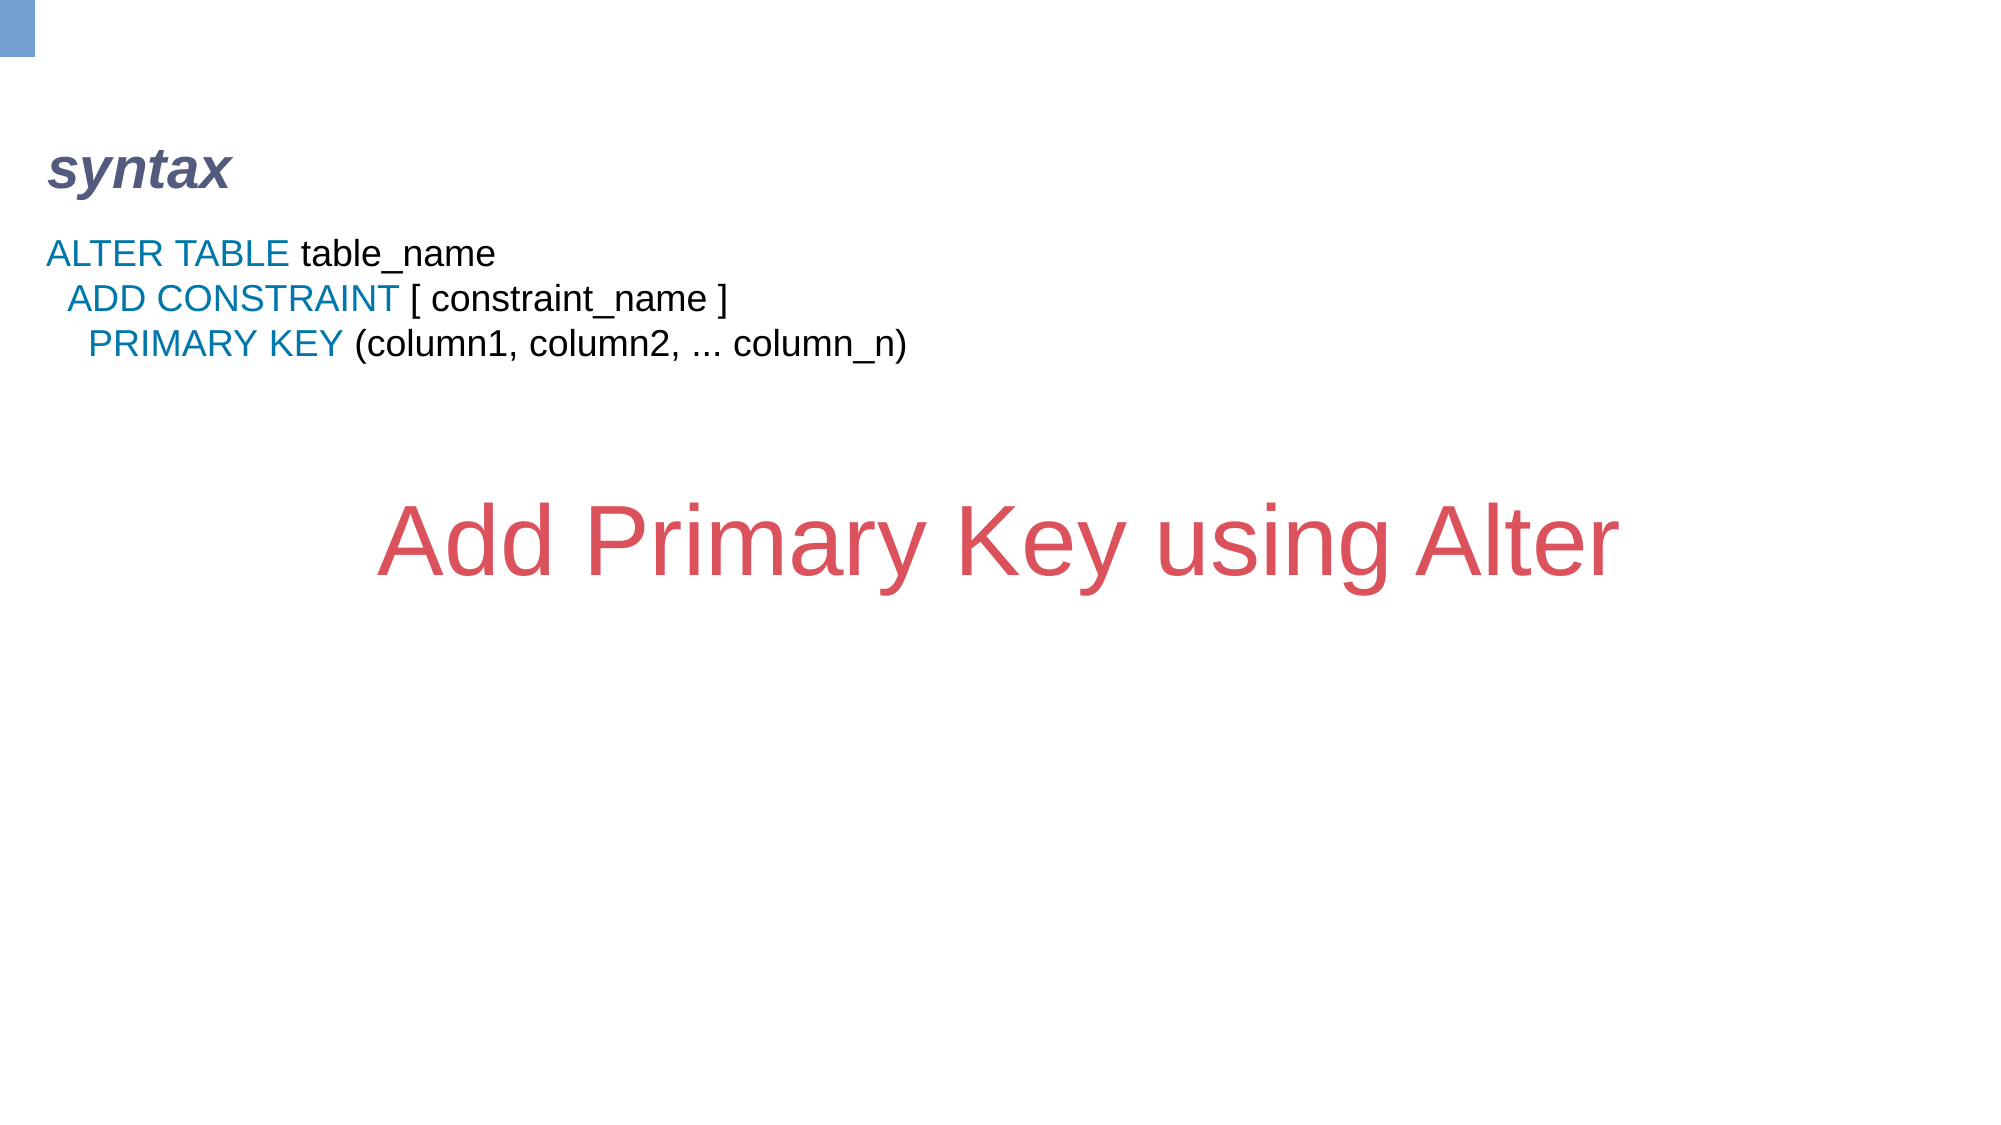

syntax
ALTER TABLE table_name
  ADD CONSTRAINT [ constraint_name ]
    PRIMARY KEY (column1, column2, ... column_n)
Add Primary Key using Alter